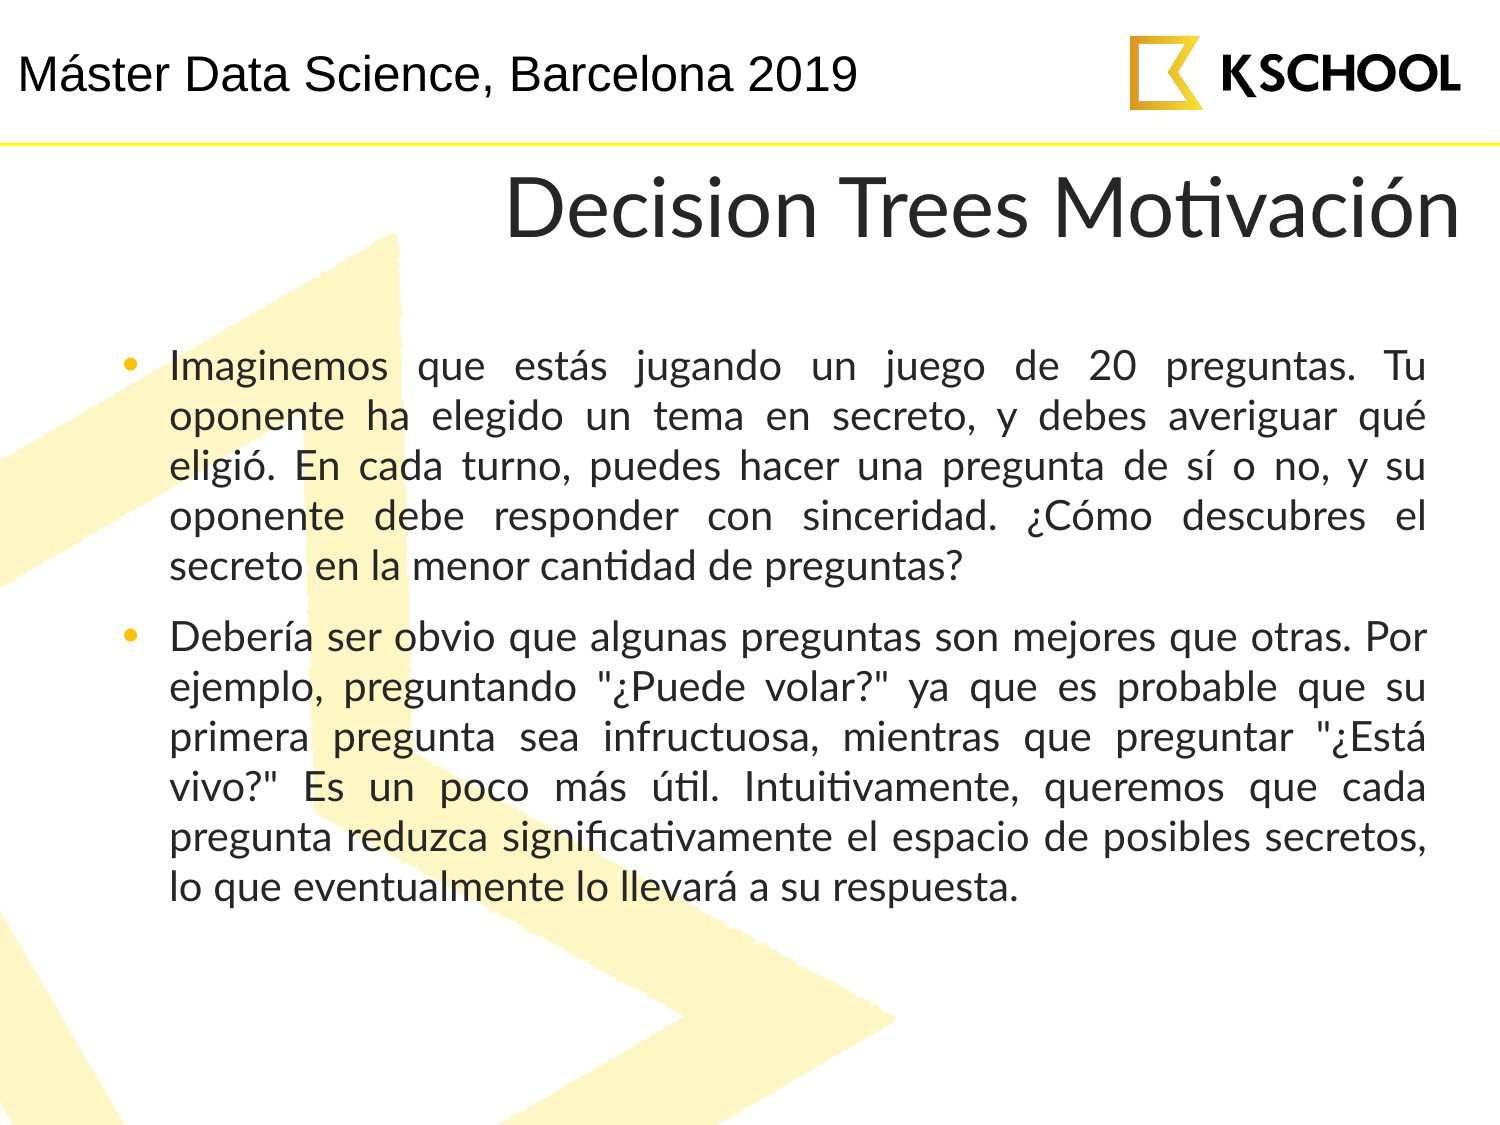

# Decision Trees Motivación
Imaginemos que estás jugando un juego de 20 preguntas. Tu oponente ha elegido un tema en secreto, y debes averiguar qué eligió. En cada turno, puedes hacer una pregunta de sí o no, y su oponente debe responder con sinceridad. ¿Cómo descubres el secreto en la menor cantidad de preguntas?
Debería ser obvio que algunas preguntas son mejores que otras. Por ejemplo, preguntando "¿Puede volar?" ya que es probable que su primera pregunta sea infructuosa, mientras que preguntar "¿Está vivo?" Es un poco más útil. Intuitivamente, queremos que cada pregunta reduzca significativamente el espacio de posibles secretos, lo que eventualmente lo llevará a su respuesta.